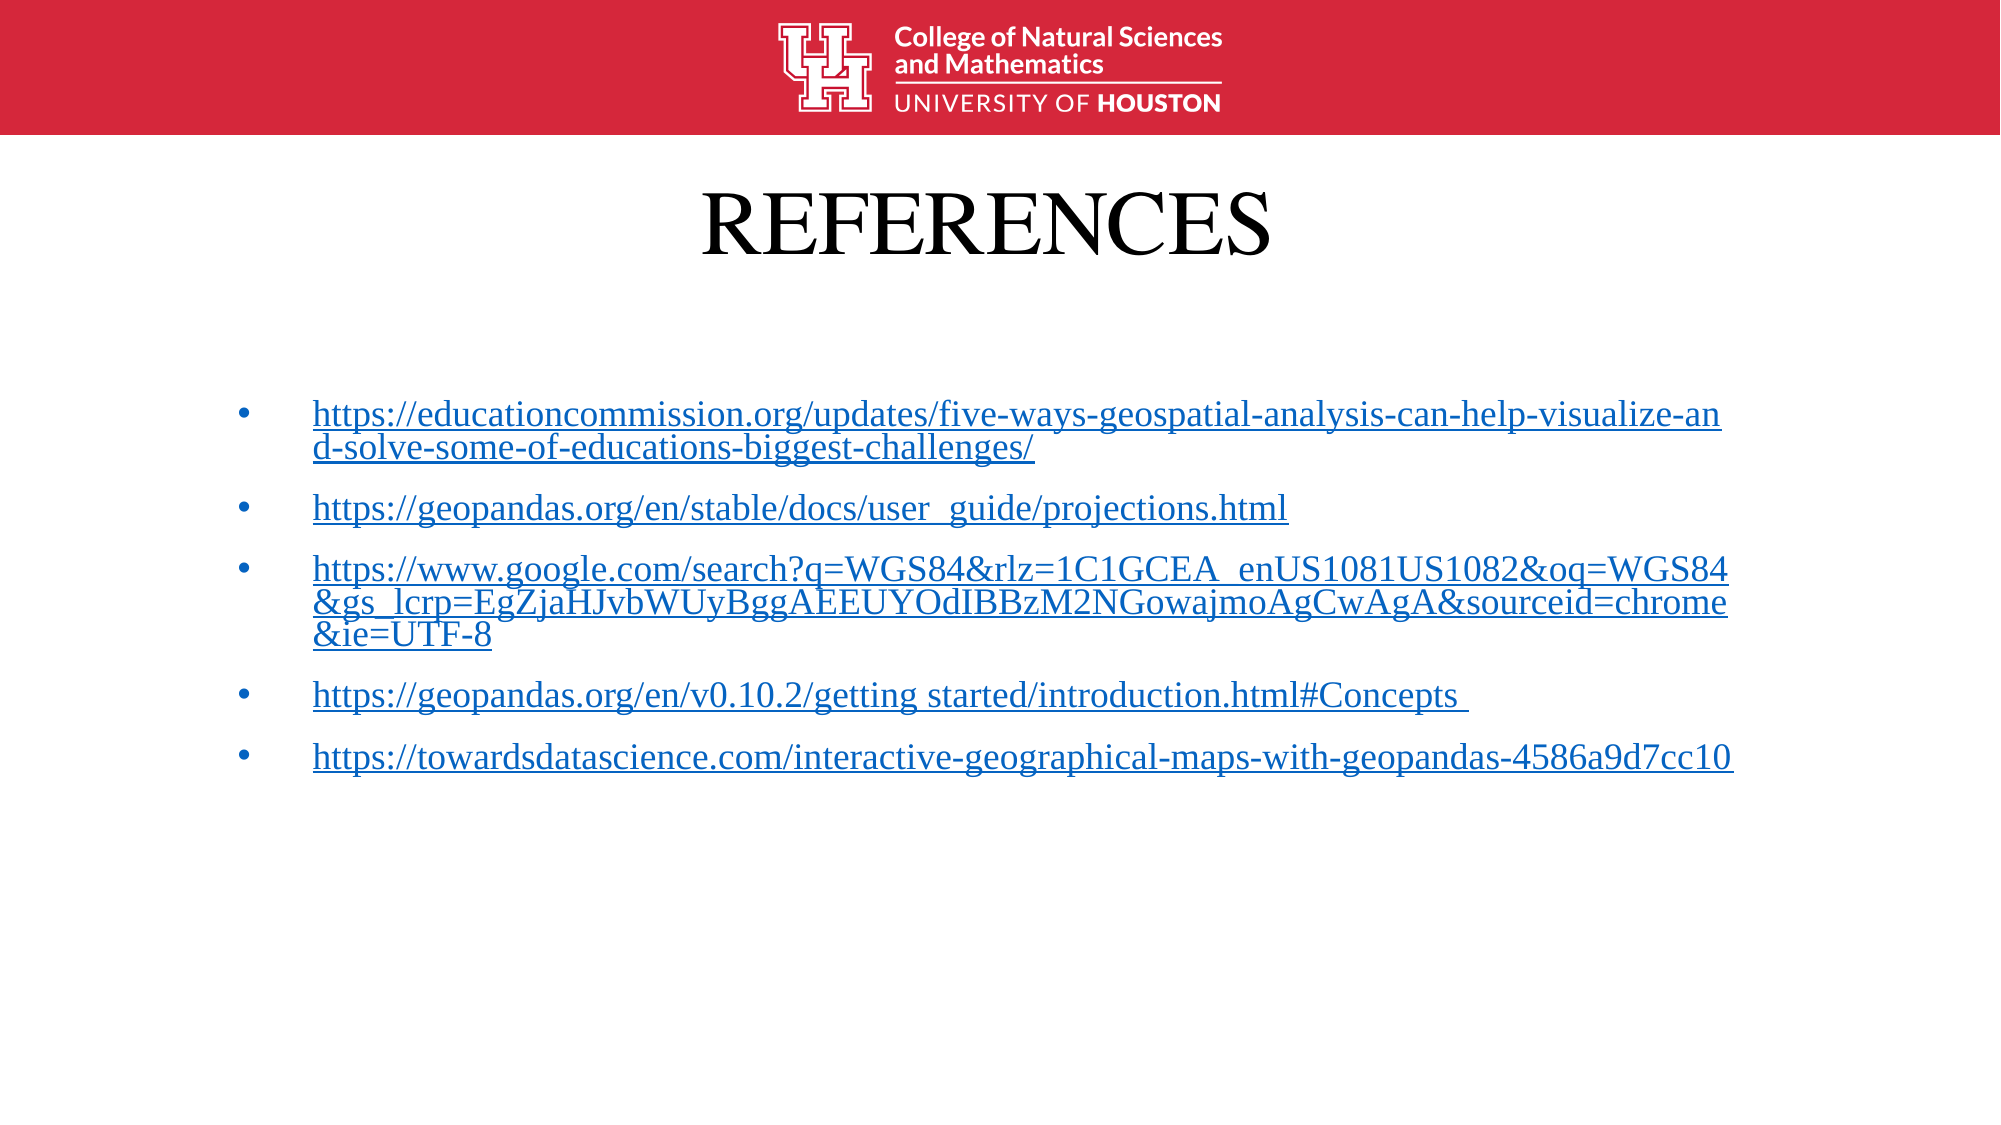

# REFERENCES
https://educationcommission.org/updates/five-ways-geospatial-analysis-can-help-visualize-and-solve-some-of-educations-biggest-challenges/
https://geopandas.org/en/stable/docs/user_guide/projections.html
https://www.google.com/search?q=WGS84&rlz=1C1GCEA_enUS1081US1082&oq=WGS84&gs_lcrp=EgZjaHJvbWUyBggAEEUYOdIBBzM2NGowajmoAgCwAgA&sourceid=chrome&ie=UTF-8
https://geopandas.org/en/v0.10.2/getting started/introduction.html#Concepts
https://towardsdatascience.com/interactive-geographical-maps-with-geopandas-4586a9d7cc10